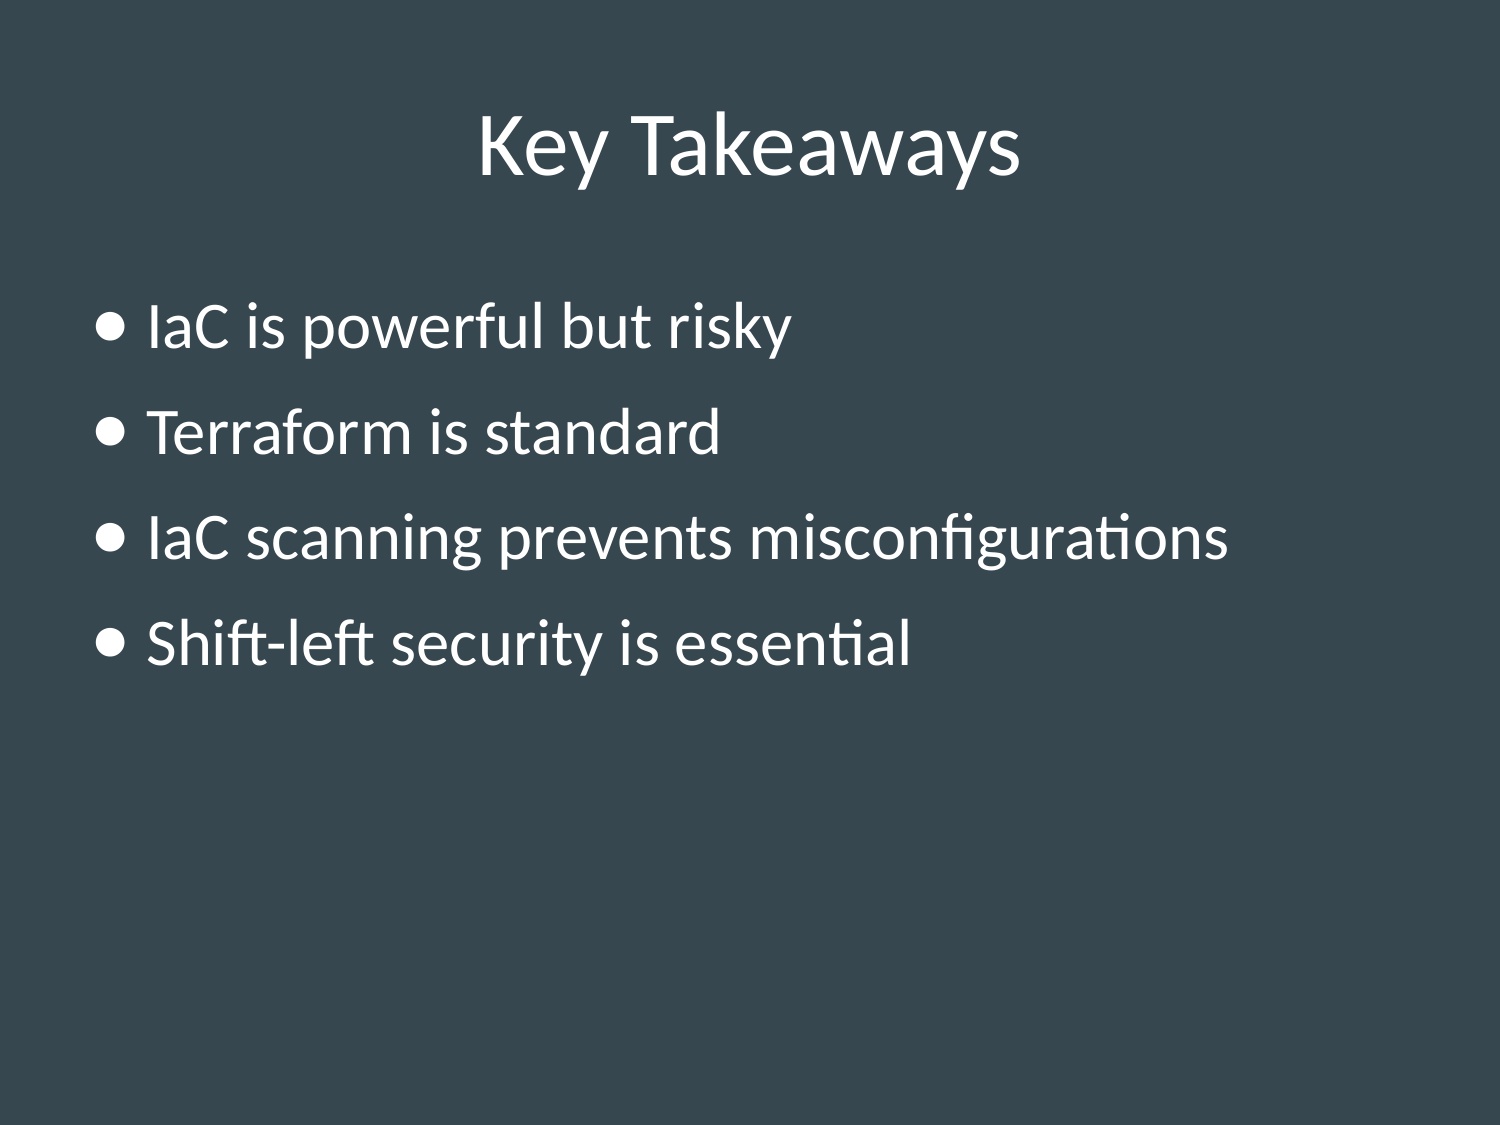

# Key Takeaways
IaC is powerful but risky
Terraform is standard
IaC scanning prevents misconfigurations
Shift-left security is essential